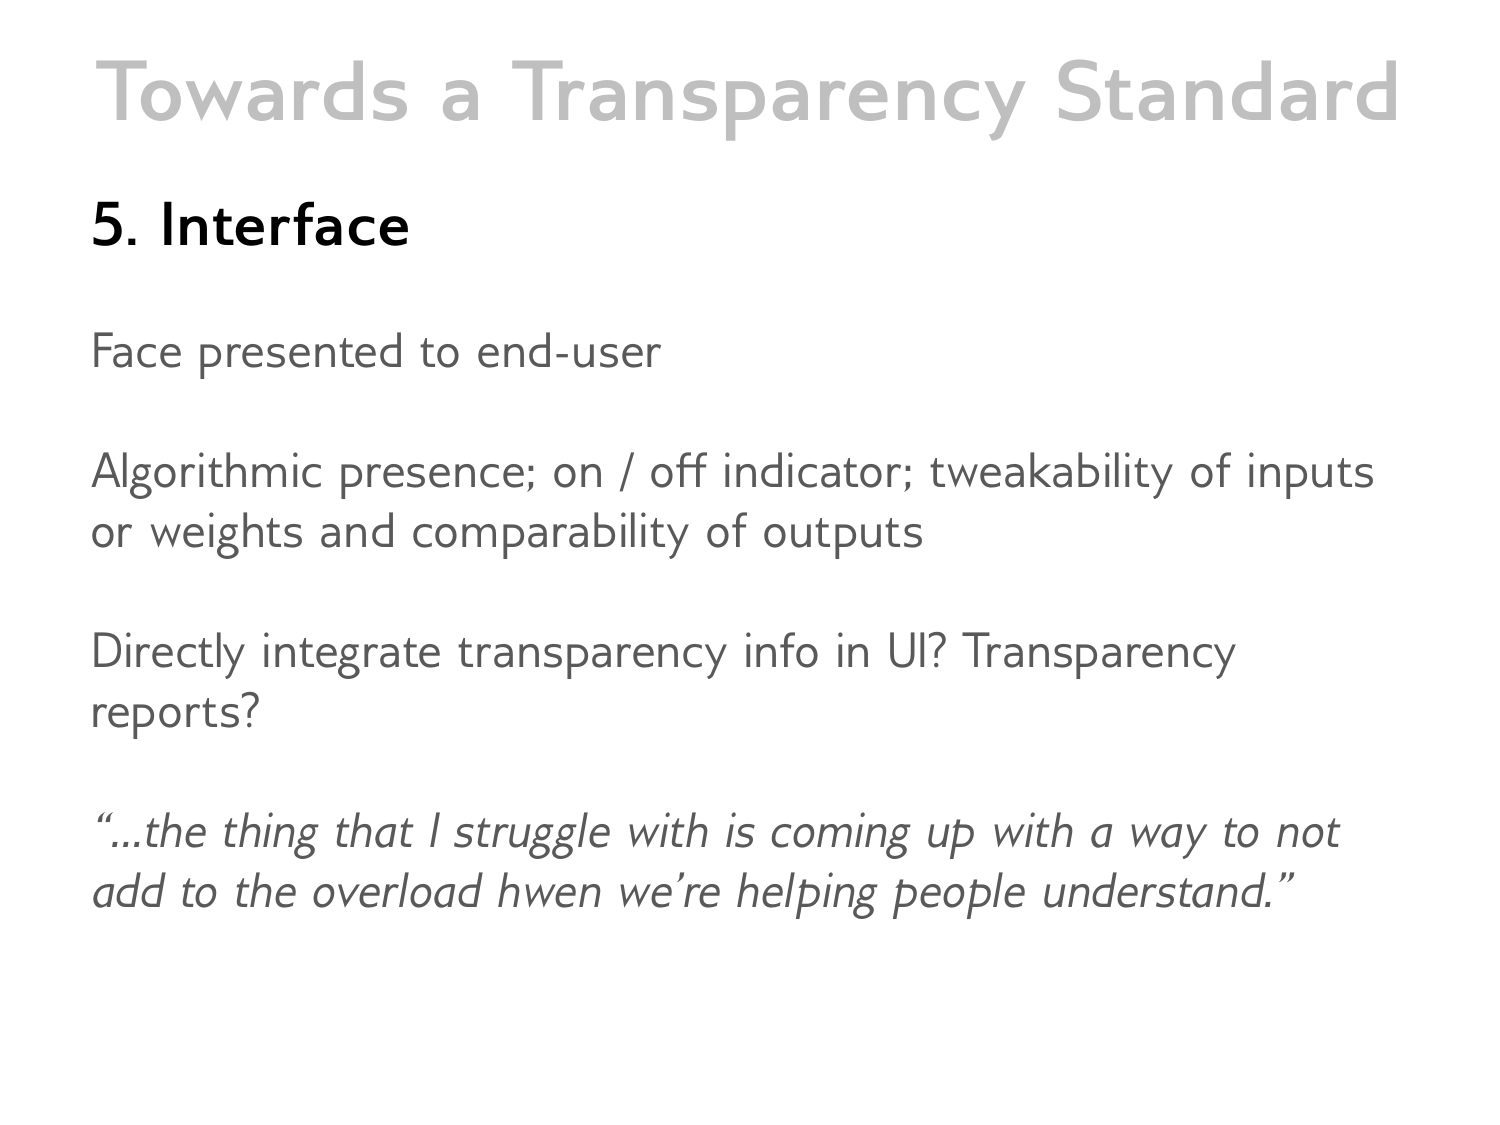

# Towards a Transparency Standard
5. Interface

Face presented to end-user

Algorithmic presence; on / off indicator; tweakability of inputs or weights and comparability of outputs

Directly integrate transparency info in UI? Transparency reports?

“…the thing that I struggle with is coming up with a way to not add to the overload hwen we’re helping people understand.”